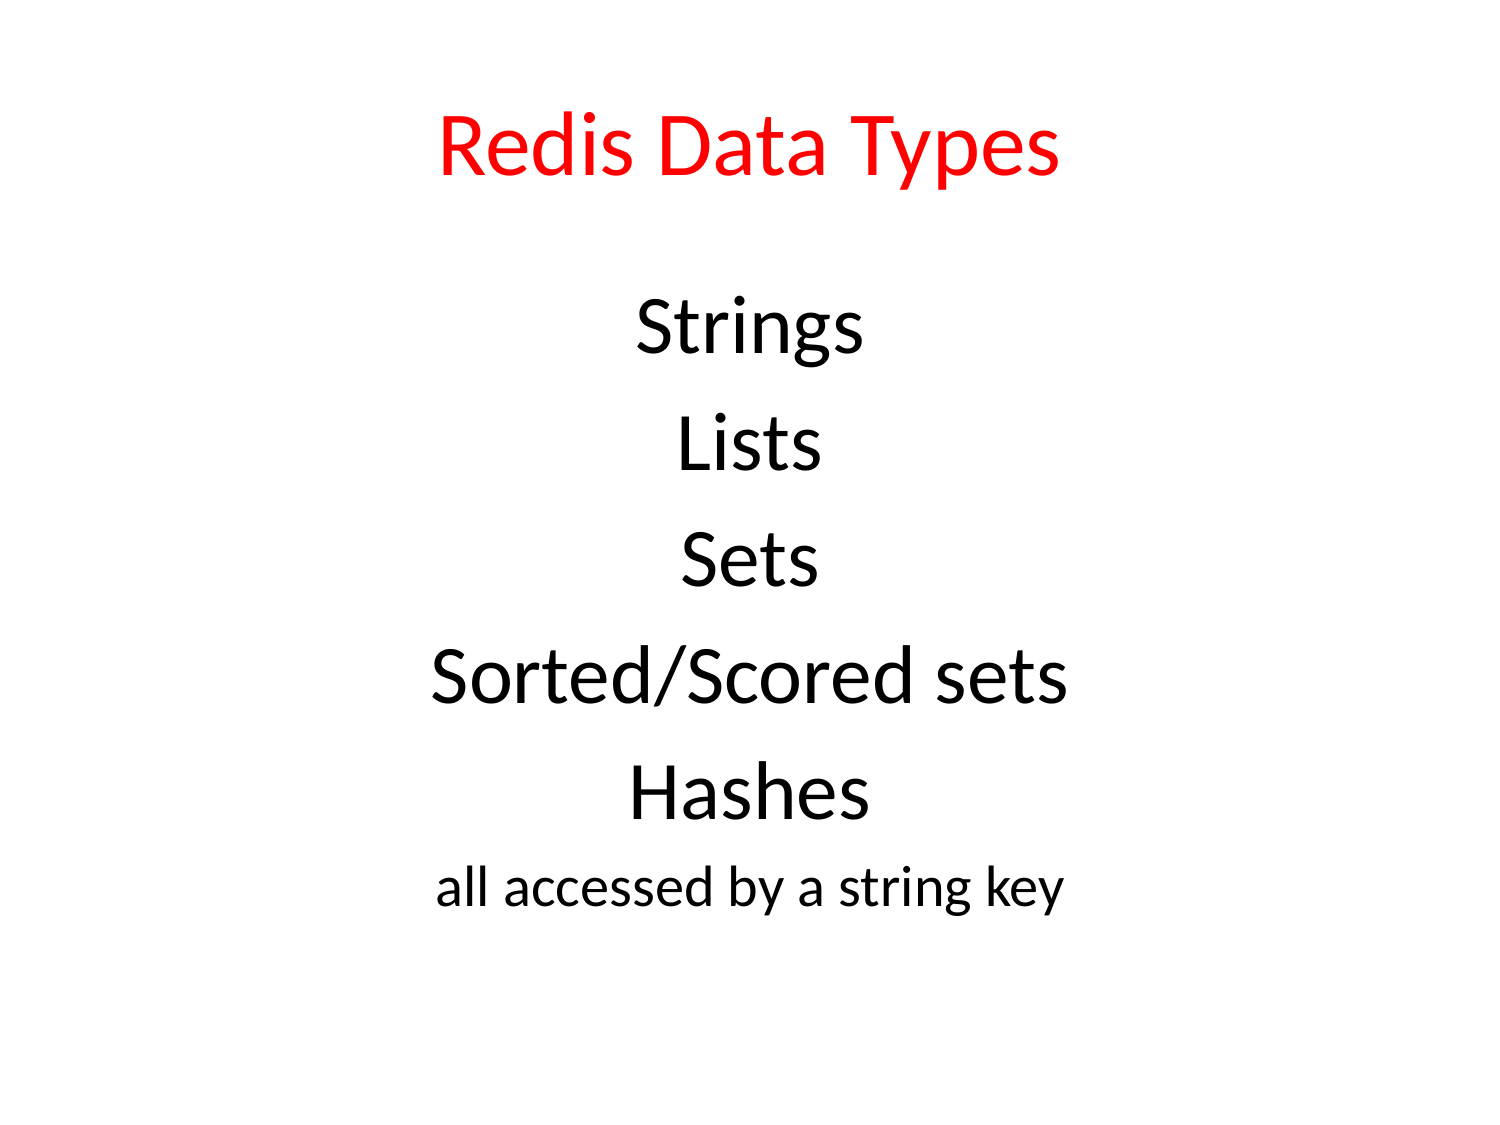

# Redis Data Types
Strings
Lists
Sets
Sorted/Scored sets
Hashes
all accessed by a string key